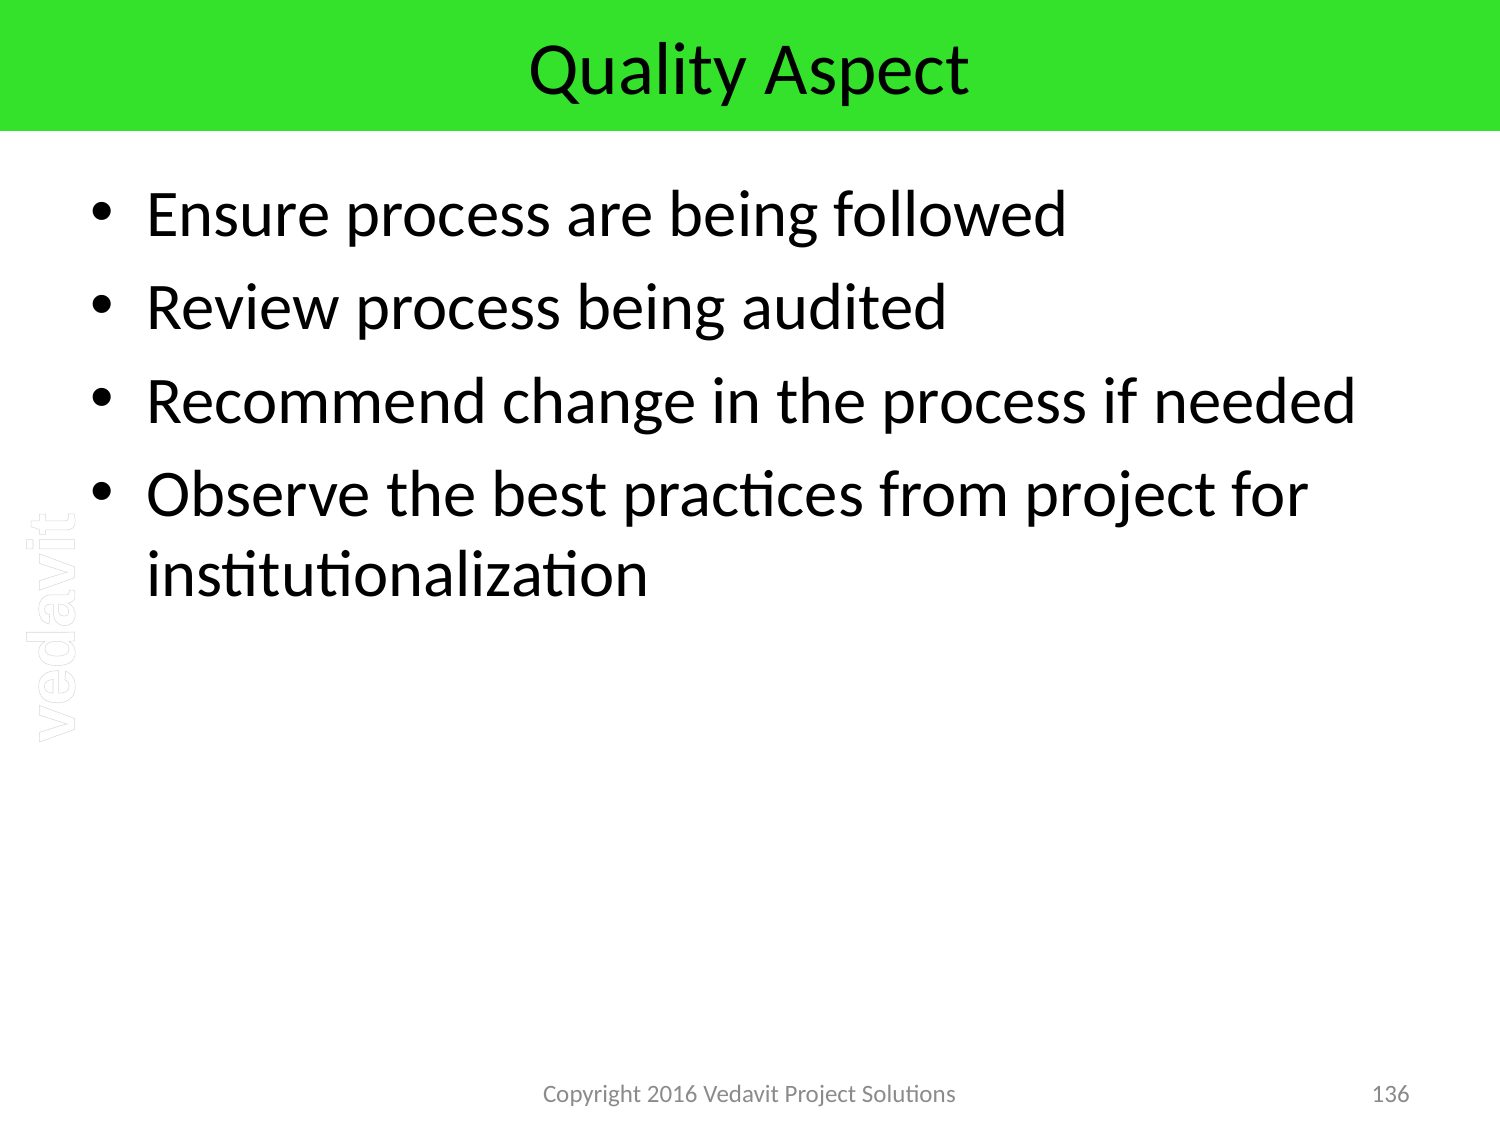

# Quality Aspect
Ensure process are being followed
Review process being audited
Recommend change in the process if needed
Observe the best practices from project for institutionalization
Copyright 2016 Vedavit Project Solutions
136